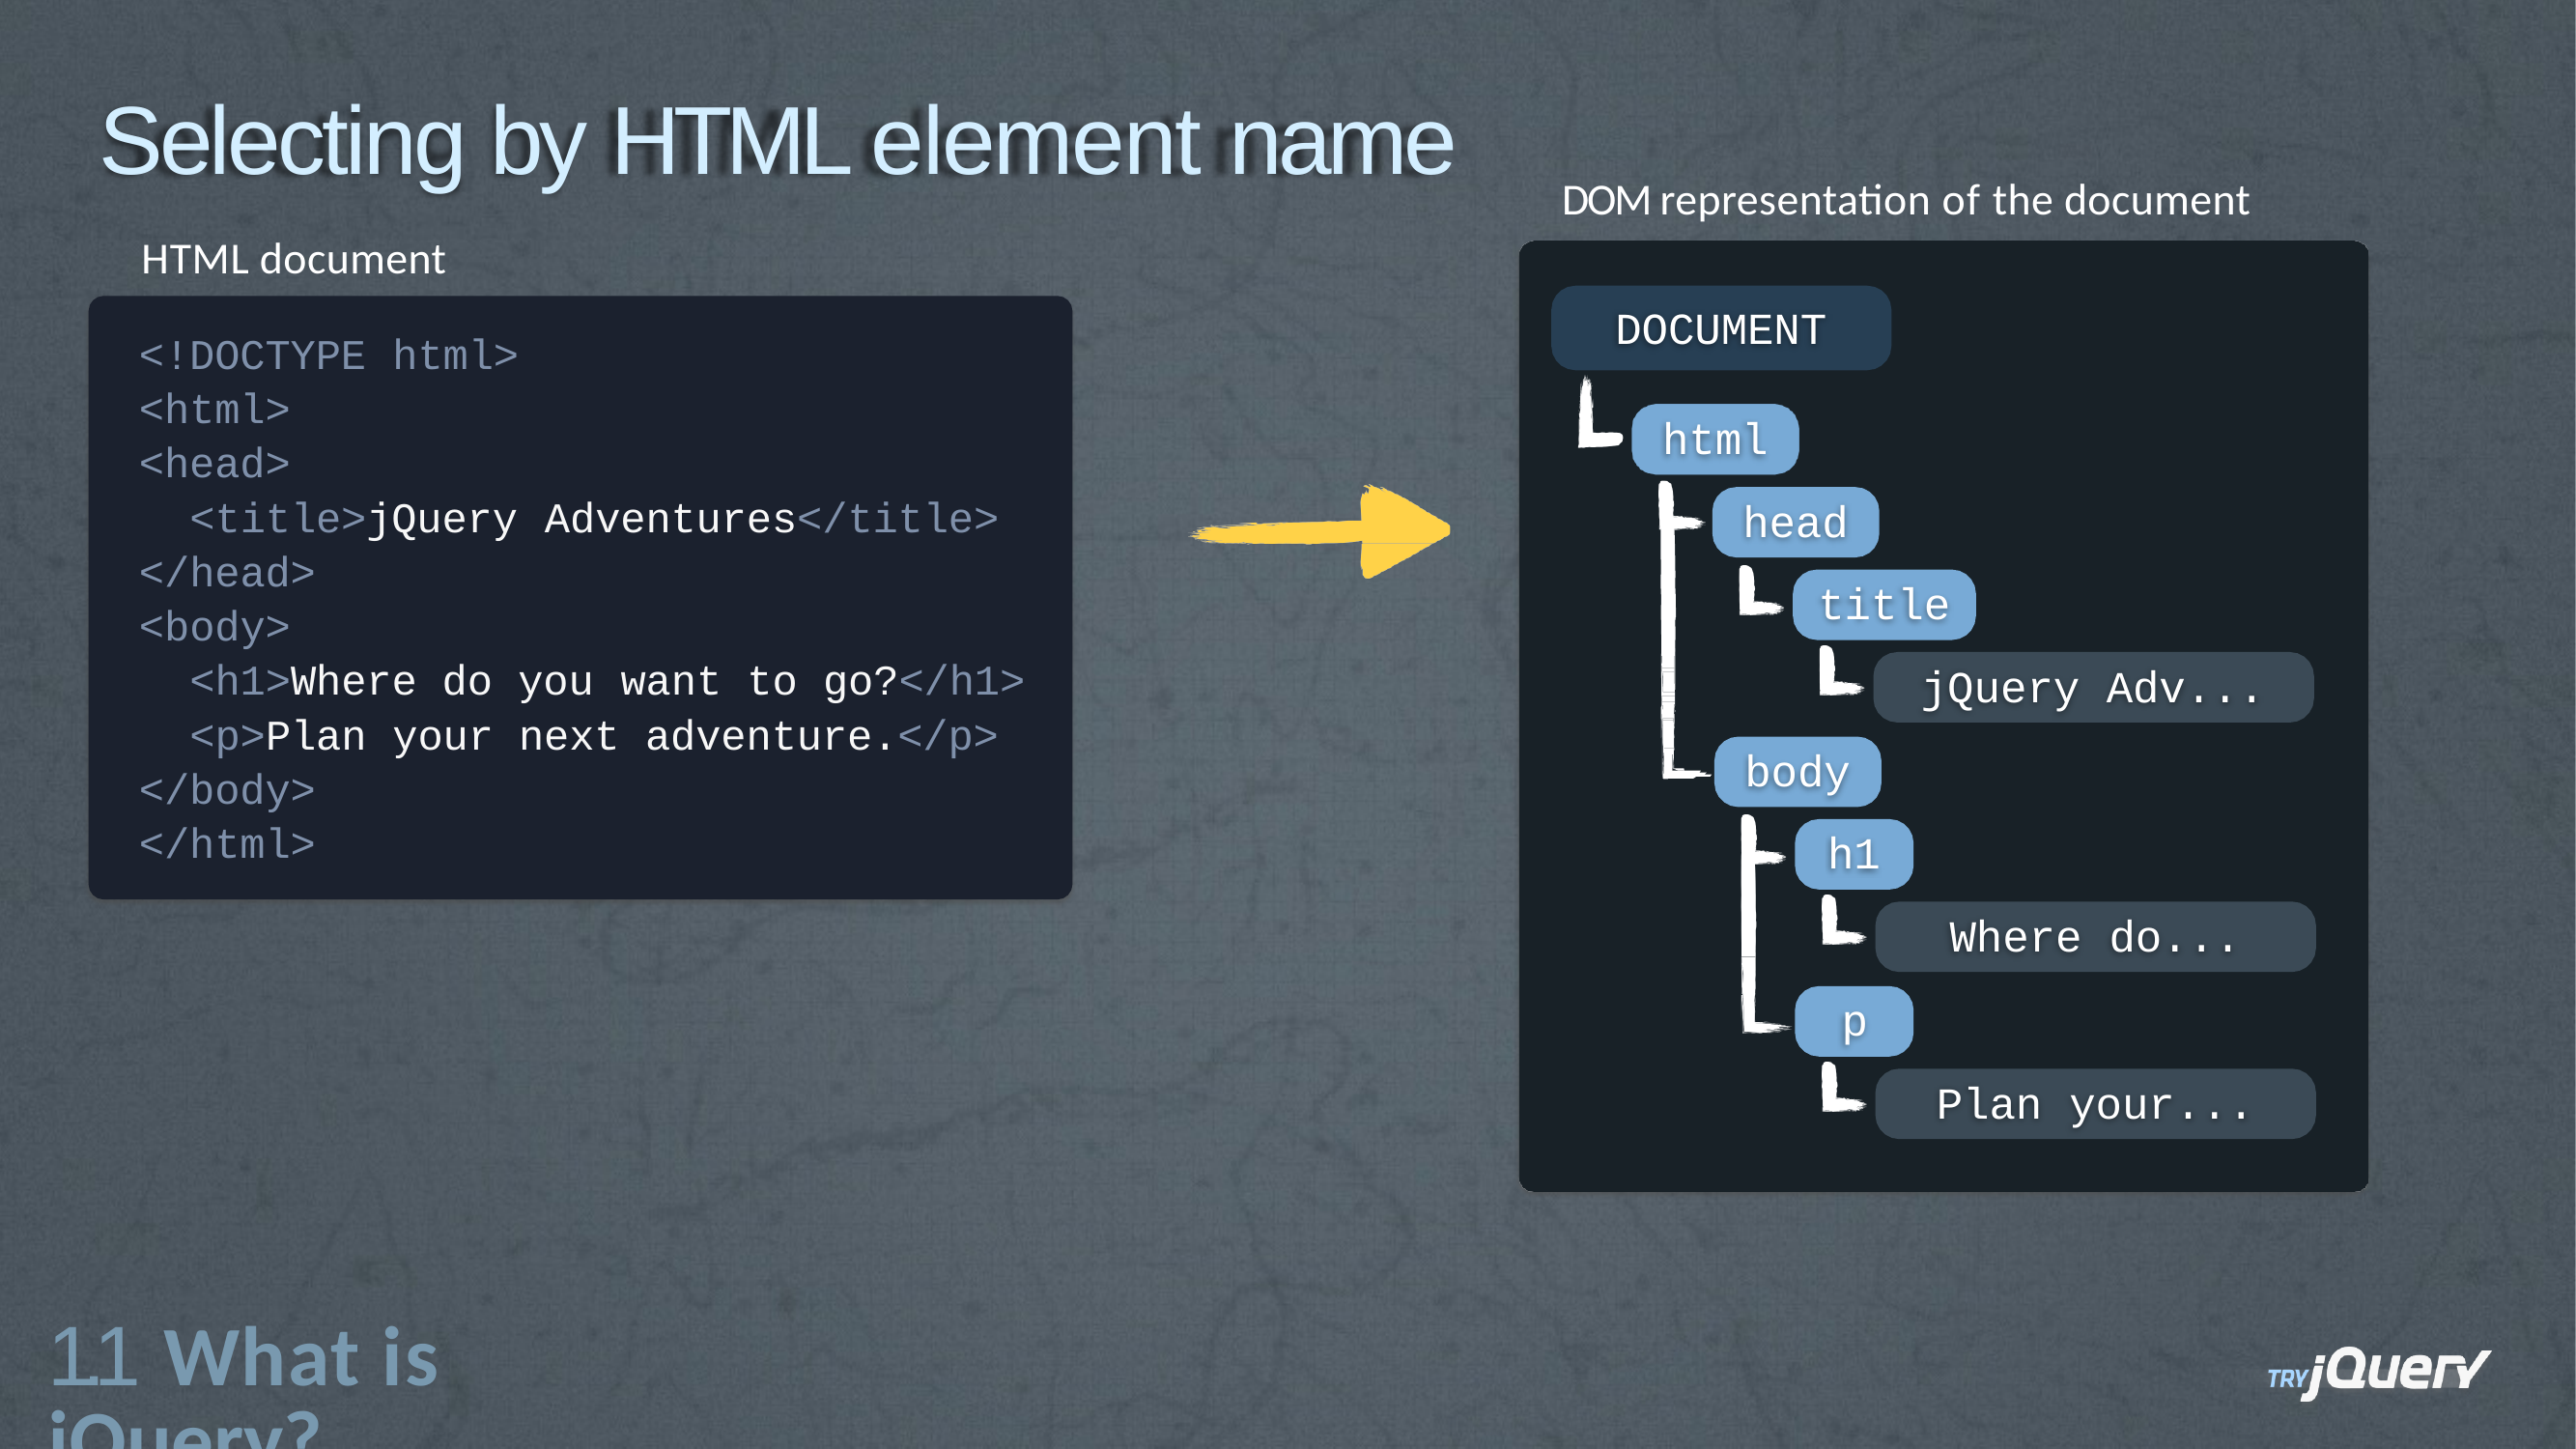

# Selecting by HTML element name

DOM representation of the document
HTML document

DOCUMENT

<!DOCTYPE
<html>
<head>
html>
html
head
title
jQuery Adv...
body
h1
Where
p

<title>jQuery
</head>
<body>
Adventures</title>

<h1>Where do you
want to go?</h1>

<p>Plan
</body>
</html>
your next adventure.</p>

do...

Plan
your...

1.1  What is jQuery?